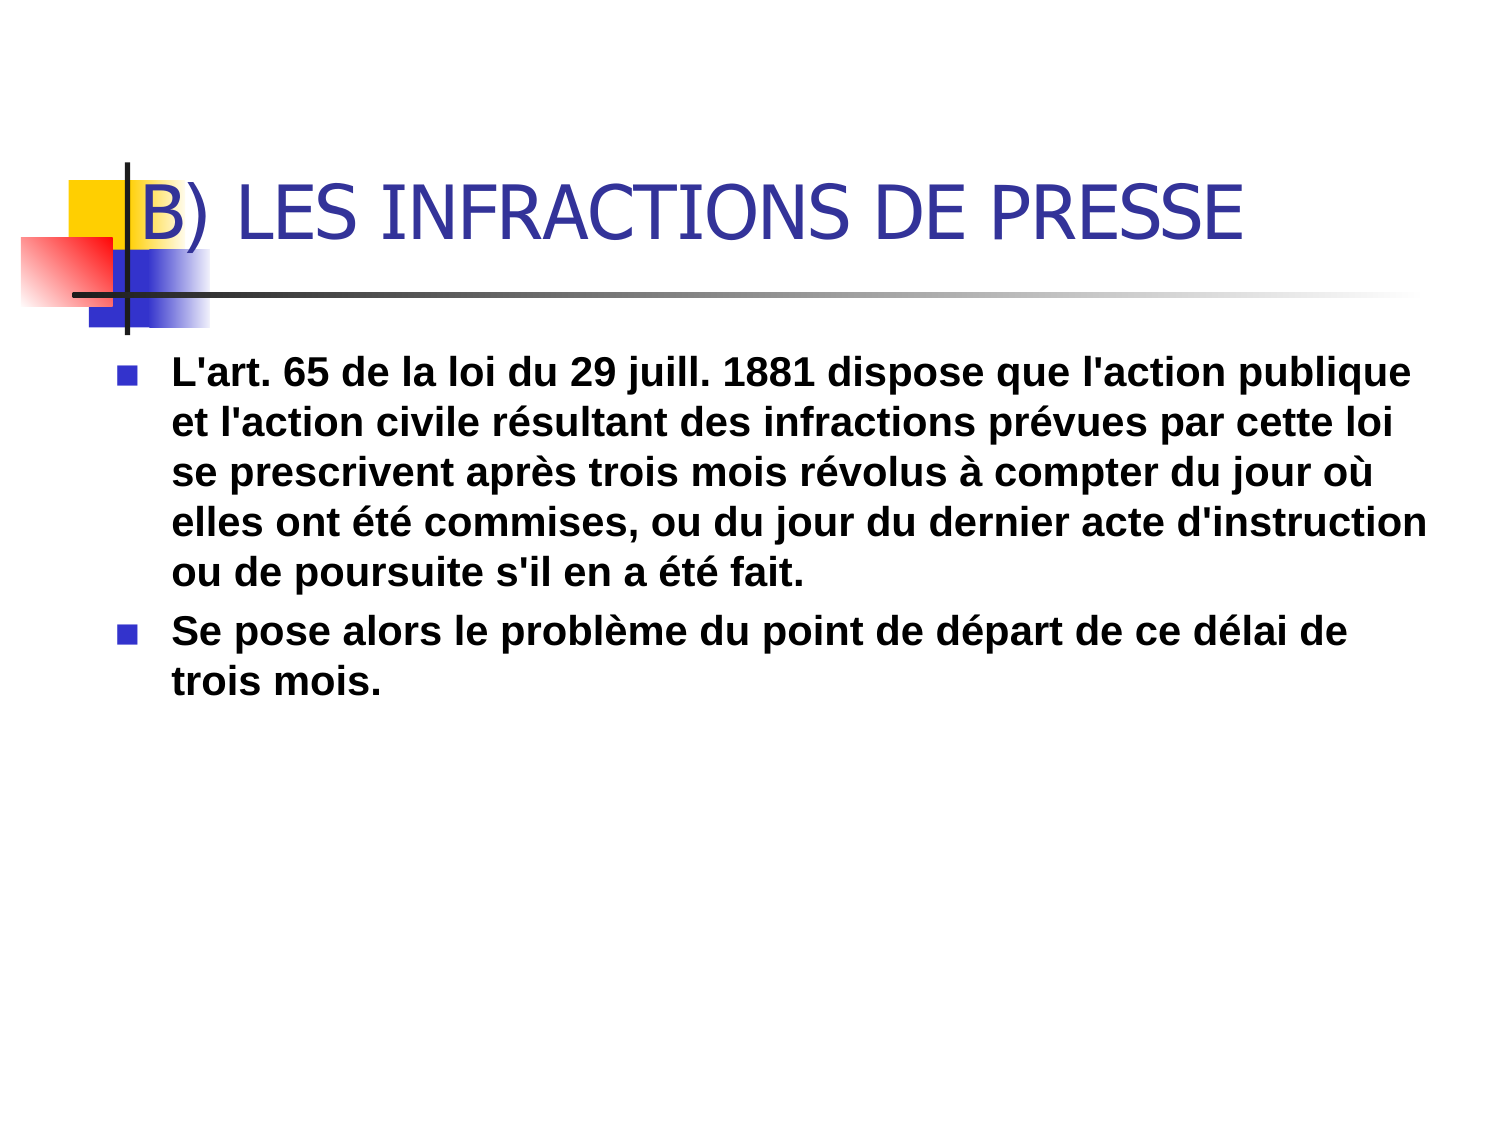

# B) LES INFRACTIONS DE PRESSE
L'art. 65 de la loi du 29 juill. 1881 dispose que l'action publique et l'action civile résultant des infractions prévues par cette loi se prescrivent après trois mois révolus à compter du jour où elles ont été commises, ou du jour du dernier acte d'instruction ou de poursuite s'il en a été fait.
Se pose alors le problème du point de départ de ce délai de trois mois.